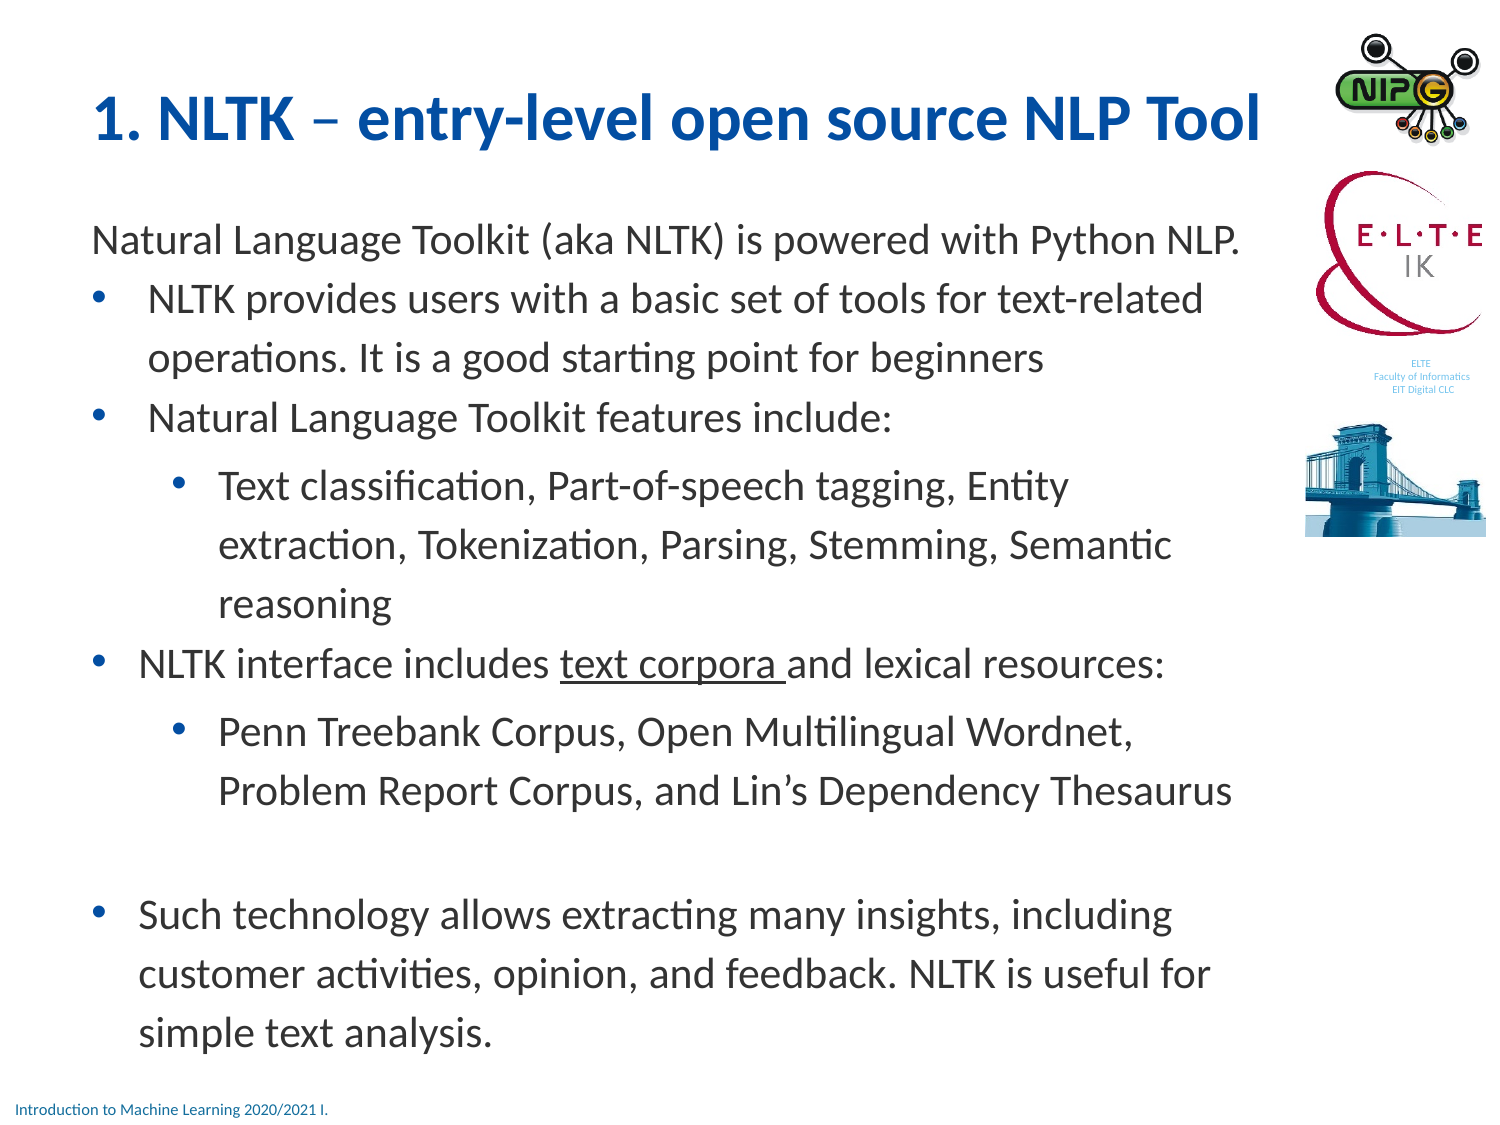

1. NLTK – entry-level open source NLP Tool

Natural Language Toolkit (aka NLTK) is powered with Python NLP.
NLTK provides users with a basic set of tools for text-related operations. It is a good starting point for beginners
Natural Language Toolkit features include:
Text classification, Part-of-speech tagging, Entity extraction, Tokenization, Parsing, Stemming, Semantic reasoning
NLTK interface includes text corpora and lexical resources:
Penn Treebank Corpus, Open Multilingual Wordnet, Problem Report Corpus, and Lin’s Dependency Thesaurus

Such technology allows extracting many insights, including customer activities, opinion, and feedback. NLTK is useful for simple text analysis.